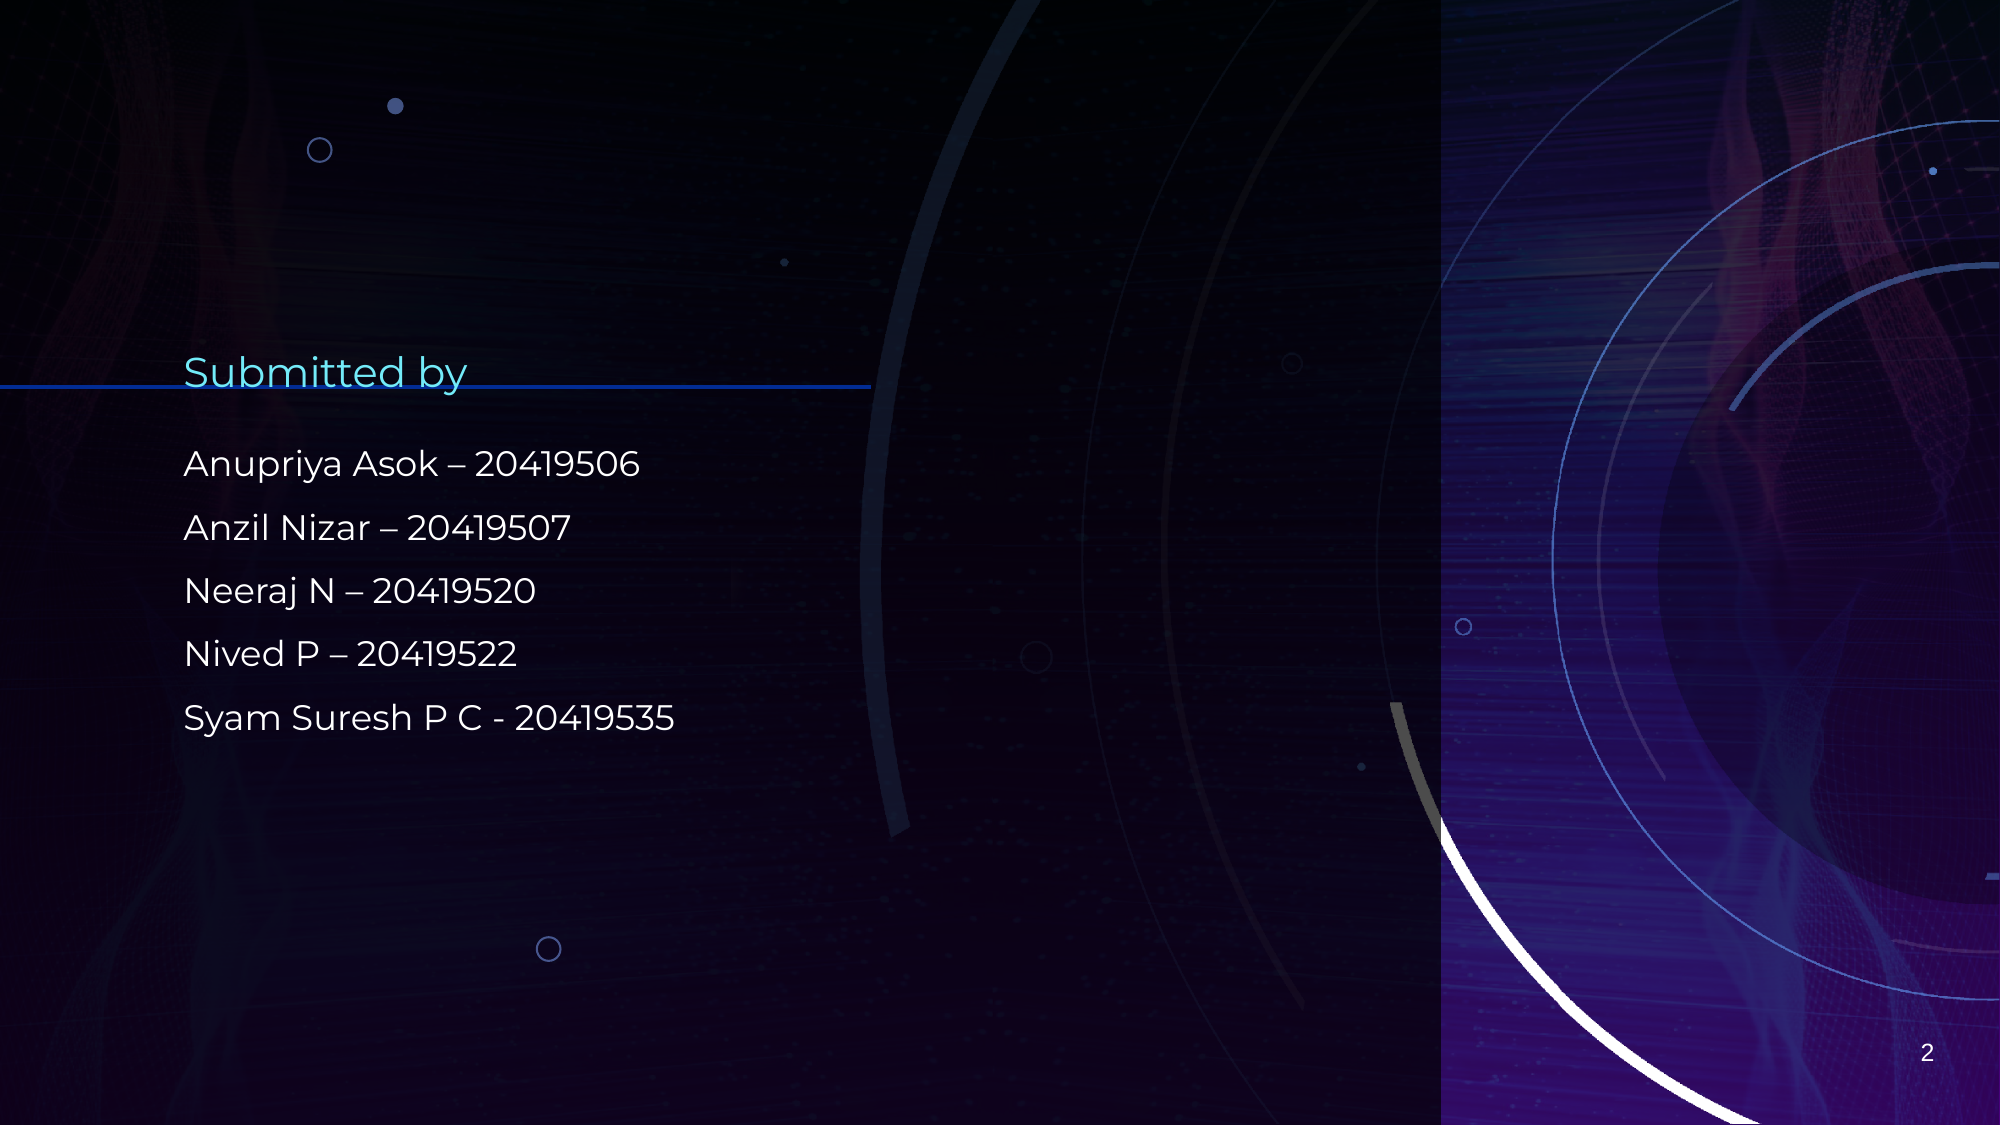

Submitted by
Anupriya Asok – 20419506
Anzil Nizar – 20419507
Neeraj N – 20419520
Nived P – 20419522
Syam Suresh P C - 20419535
2